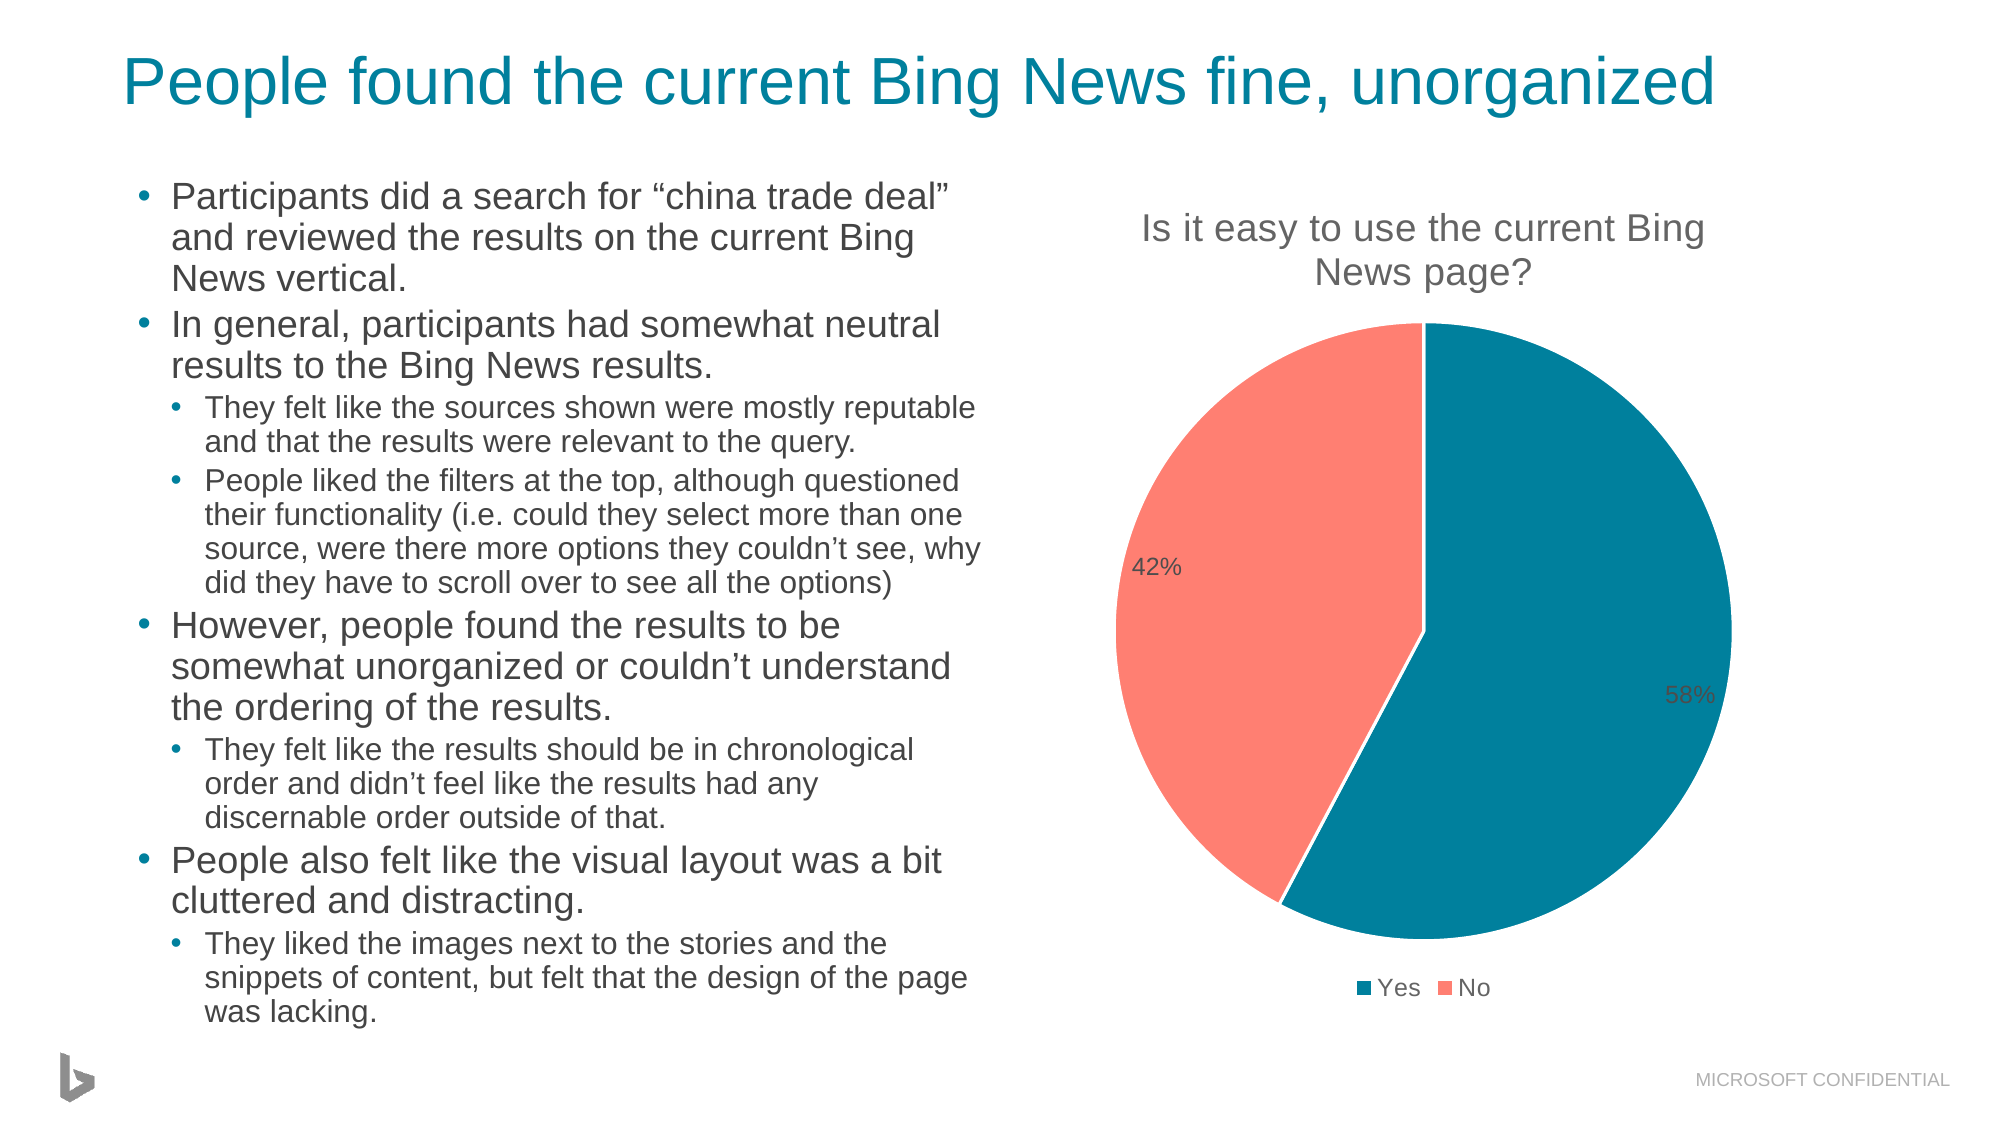

# People found the current Bing News fine, unorganized
Participants did a search for “china trade deal” and reviewed the results on the current Bing News vertical.
In general, participants had somewhat neutral results to the Bing News results.
They felt like the sources shown were mostly reputable and that the results were relevant to the query.
People liked the filters at the top, although questioned their functionality (i.e. could they select more than one source, were there more options they couldn’t see, why did they have to scroll over to see all the options)
However, people found the results to be somewhat unorganized or couldn’t understand the ordering of the results.
They felt like the results should be in chronological order and didn’t feel like the results had any discernable order outside of that.
People also felt like the visual layout was a bit cluttered and distracting.
They liked the images next to the stories and the snippets of content, but felt that the design of the page was lacking.

### Chart: Is it easy to use the current Bing News page?

| Category | Is it easy to use the Bing News page? |
|---|---|
| Yes | 8.2 |
| No | 6.0 |